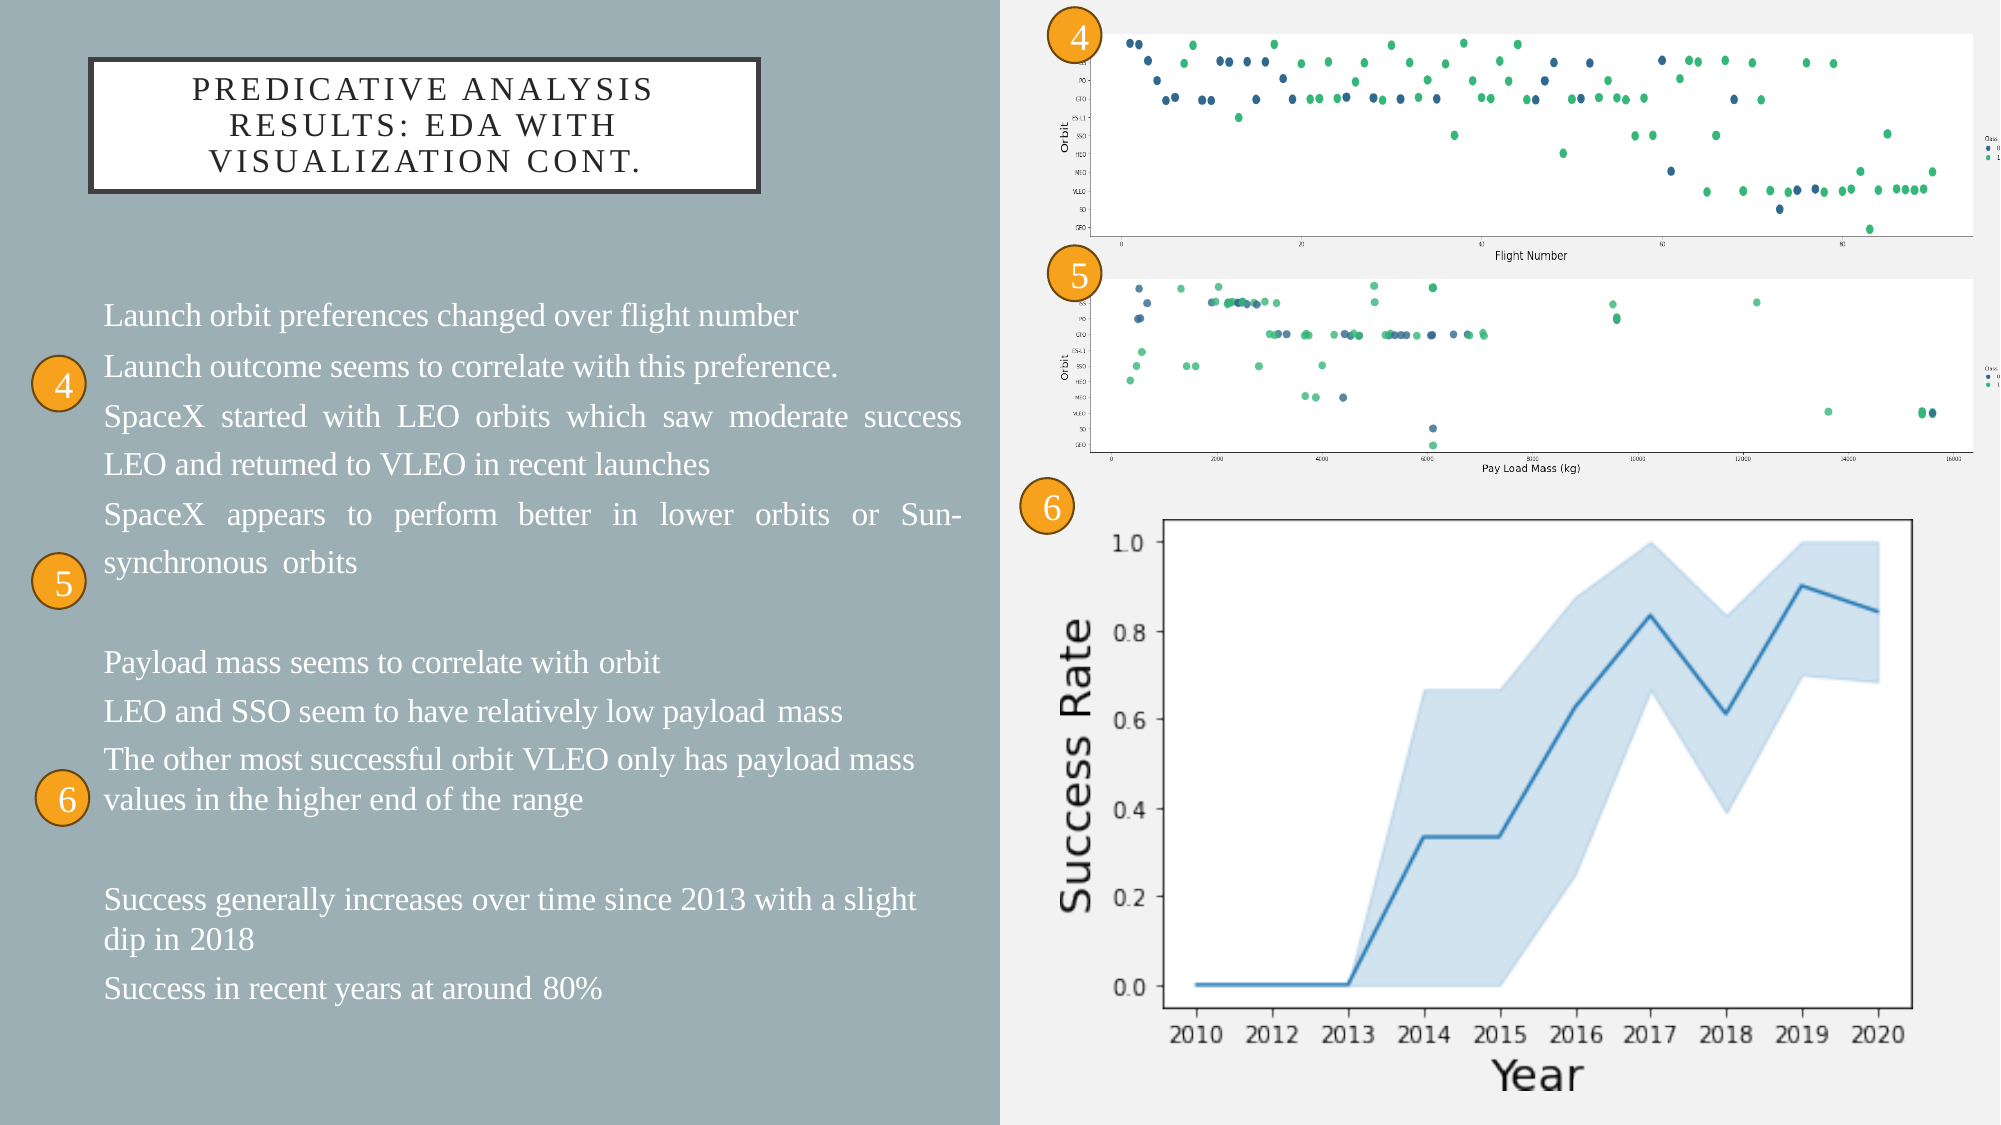

4

# Predicative Analysis results: eda with visualization CONT.
5

Launch orbit preferences changed over flight number
Launch outcome seems to correlate with this preference.
SpaceX started with LEO orbits which saw moderate success LEO and returned to VLEO in recent launches
SpaceX appears to perform better in lower orbits or Sun-synchronous orbits

Payload mass seems to correlate with orbit
LEO and SSO seem to have relatively low payload mass
The other most successful orbit VLEO only has payload mass values in the higher end of the range

Success generally increases over time since 2013 with a slight dip in 2018
Success in recent years at around 80%

4
6

5
6